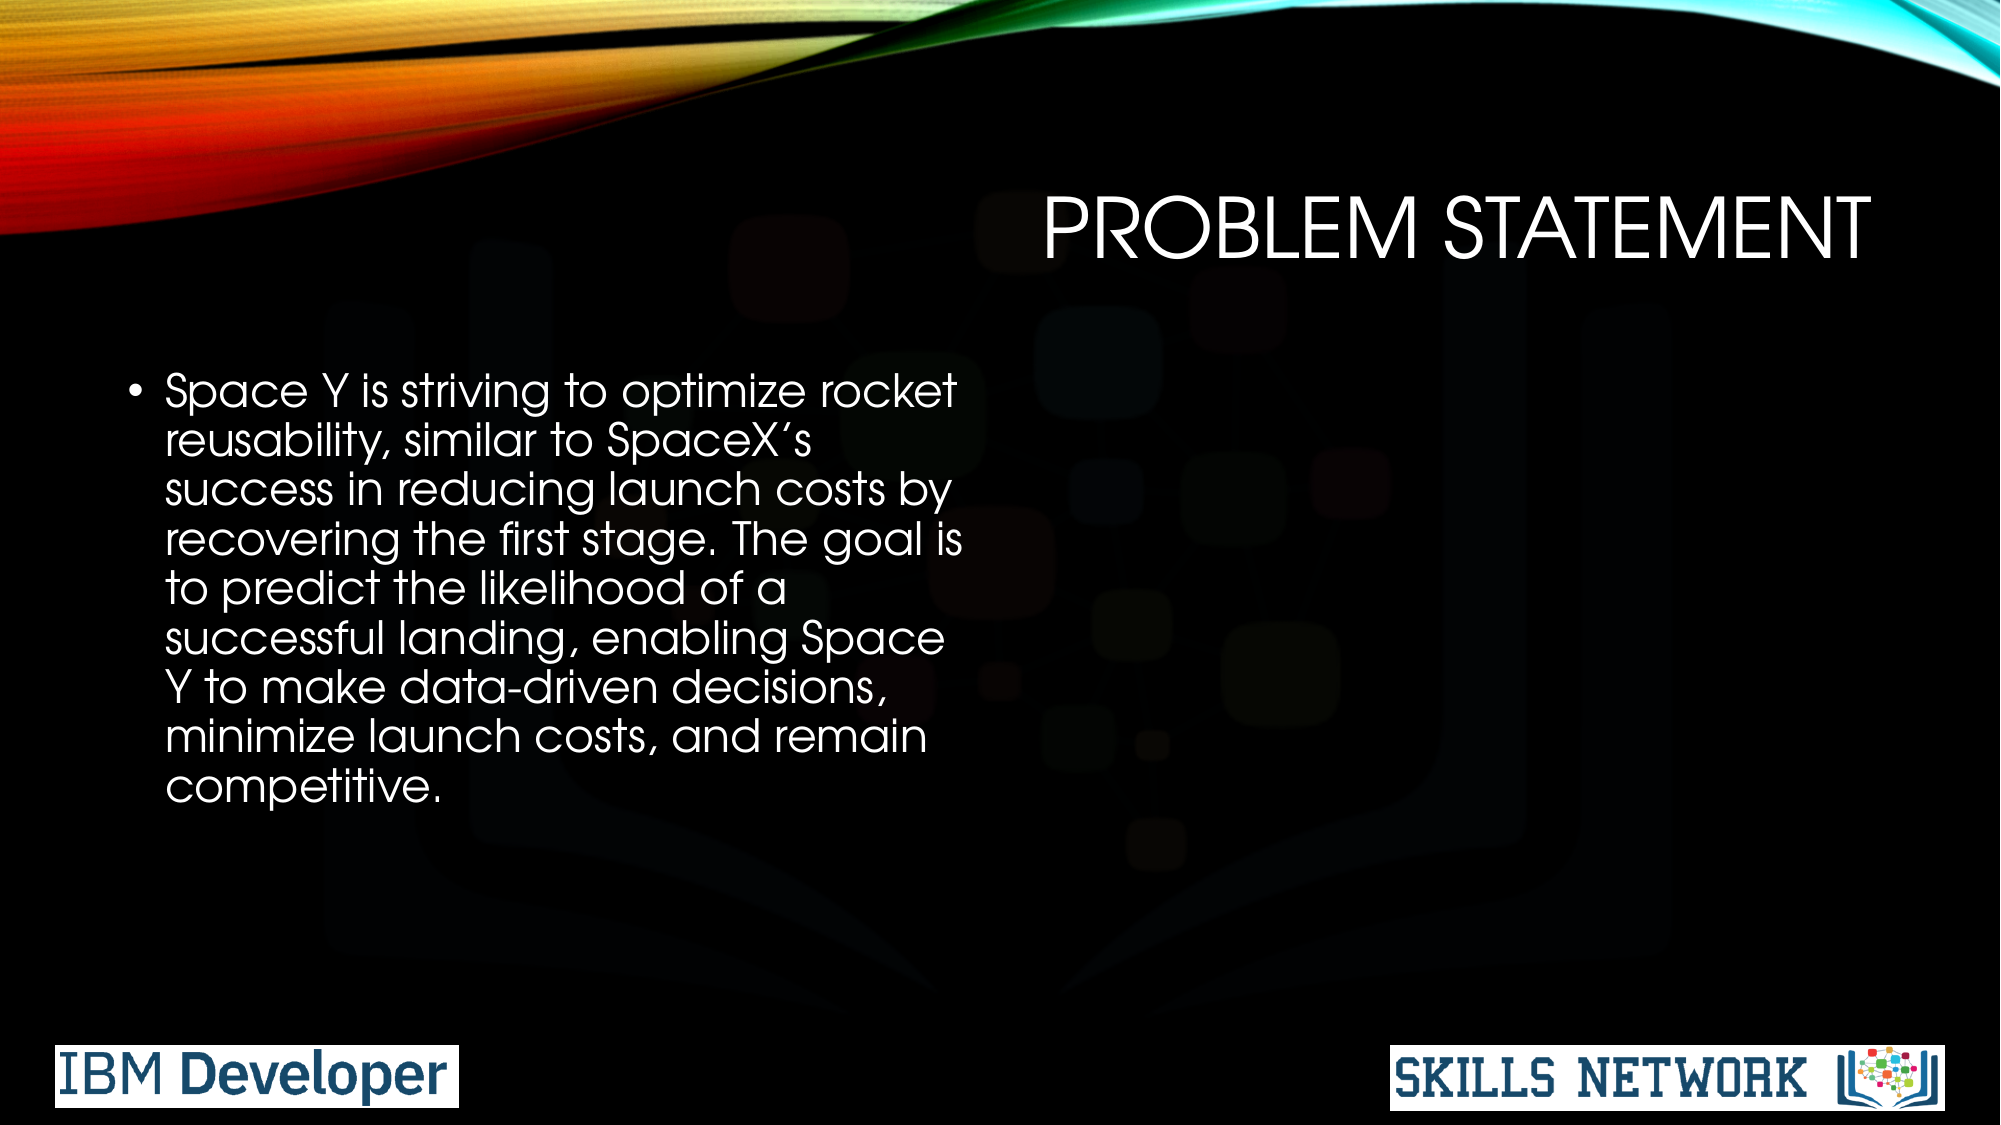

# Problem Statement
Space Y is striving to optimize rocket reusability, similar to SpaceX’s success in reducing launch costs by recovering the first stage. The goal is to predict the likelihood of a successful landing, enabling Space Y to make data-driven decisions, minimize launch costs, and remain competitive.